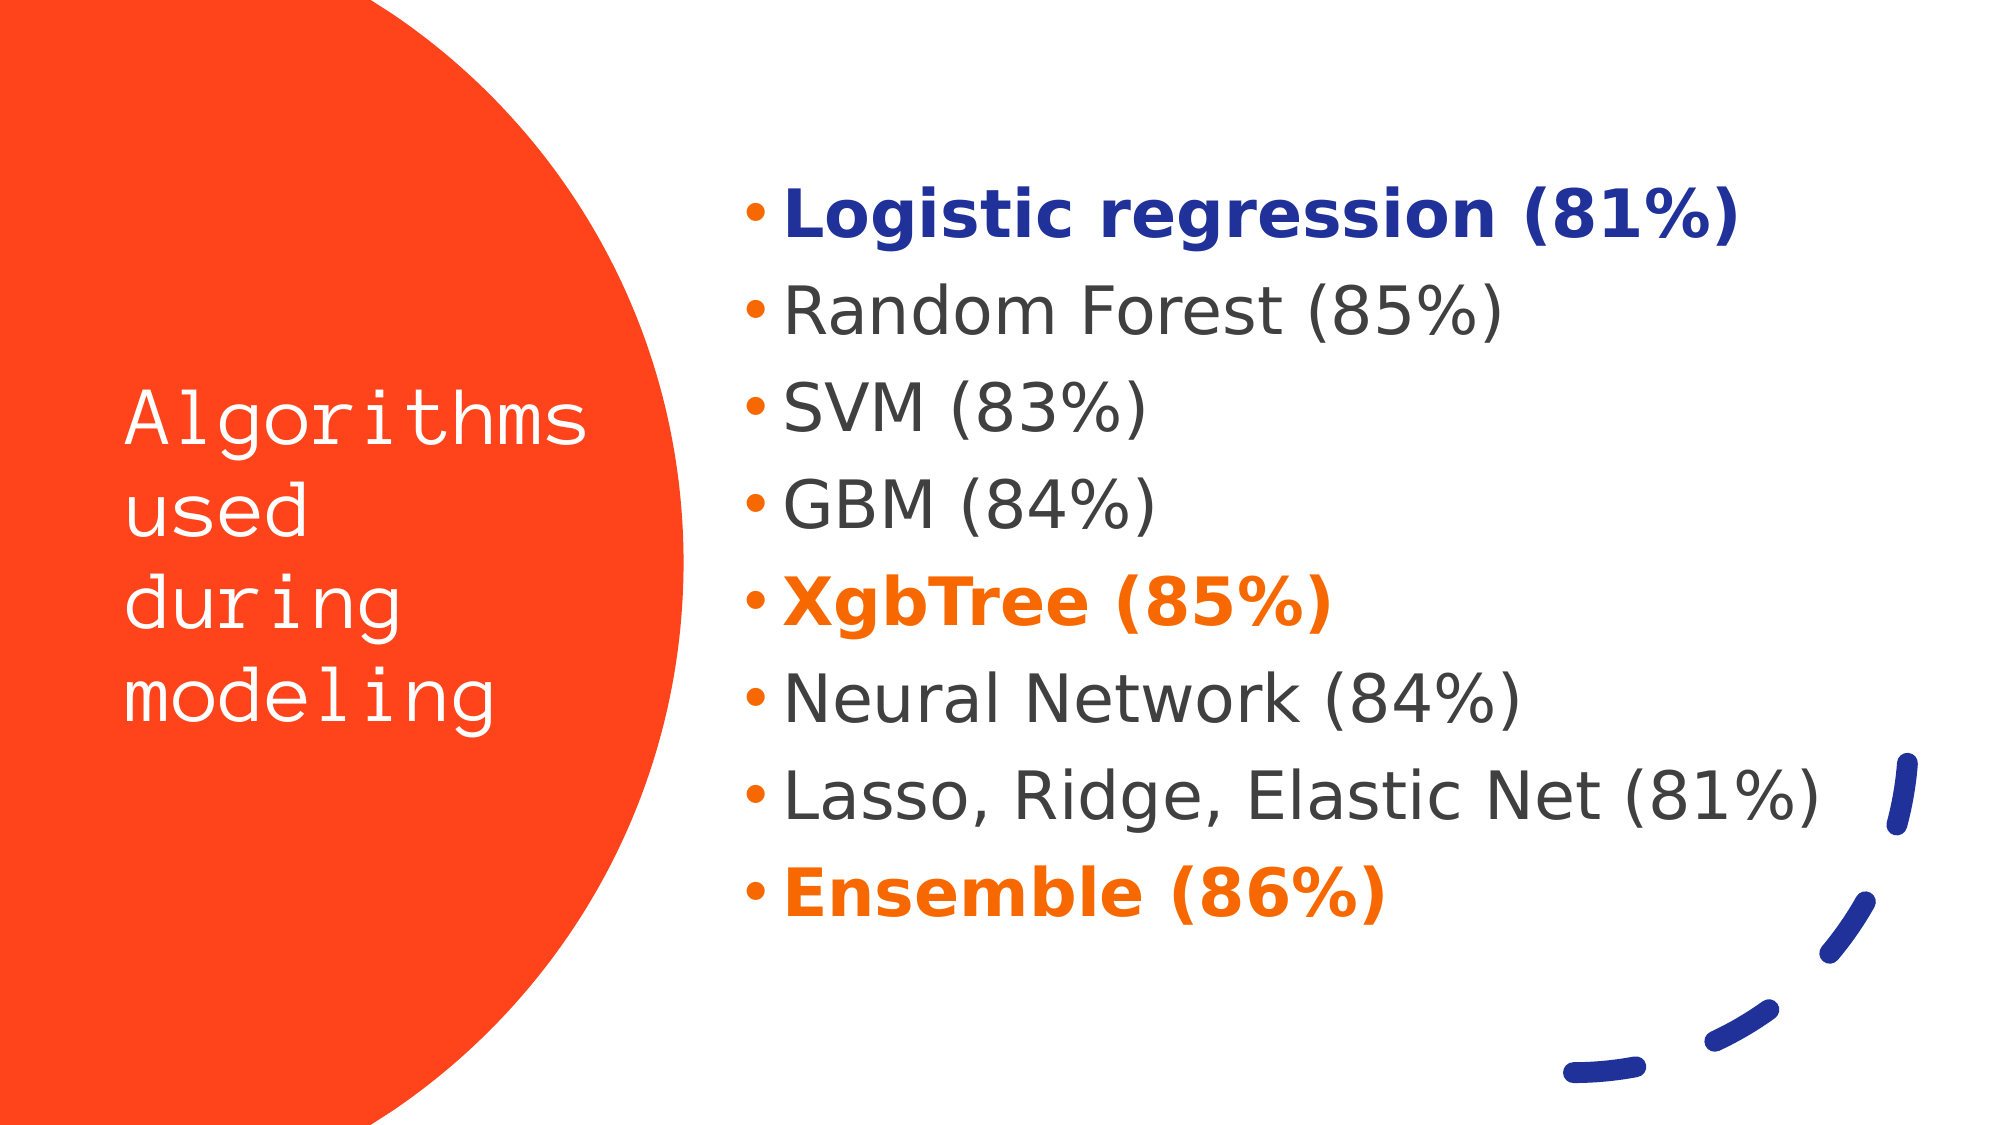

Logistic regression (81%)
Random Forest (85%)
SVM (83%)
GBM (84%)
XgbTree (85%)
Neural Network (84%)
Lasso, Ridge, Elastic Net (81%)
Ensemble (86%)
# Algorithms used during modeling